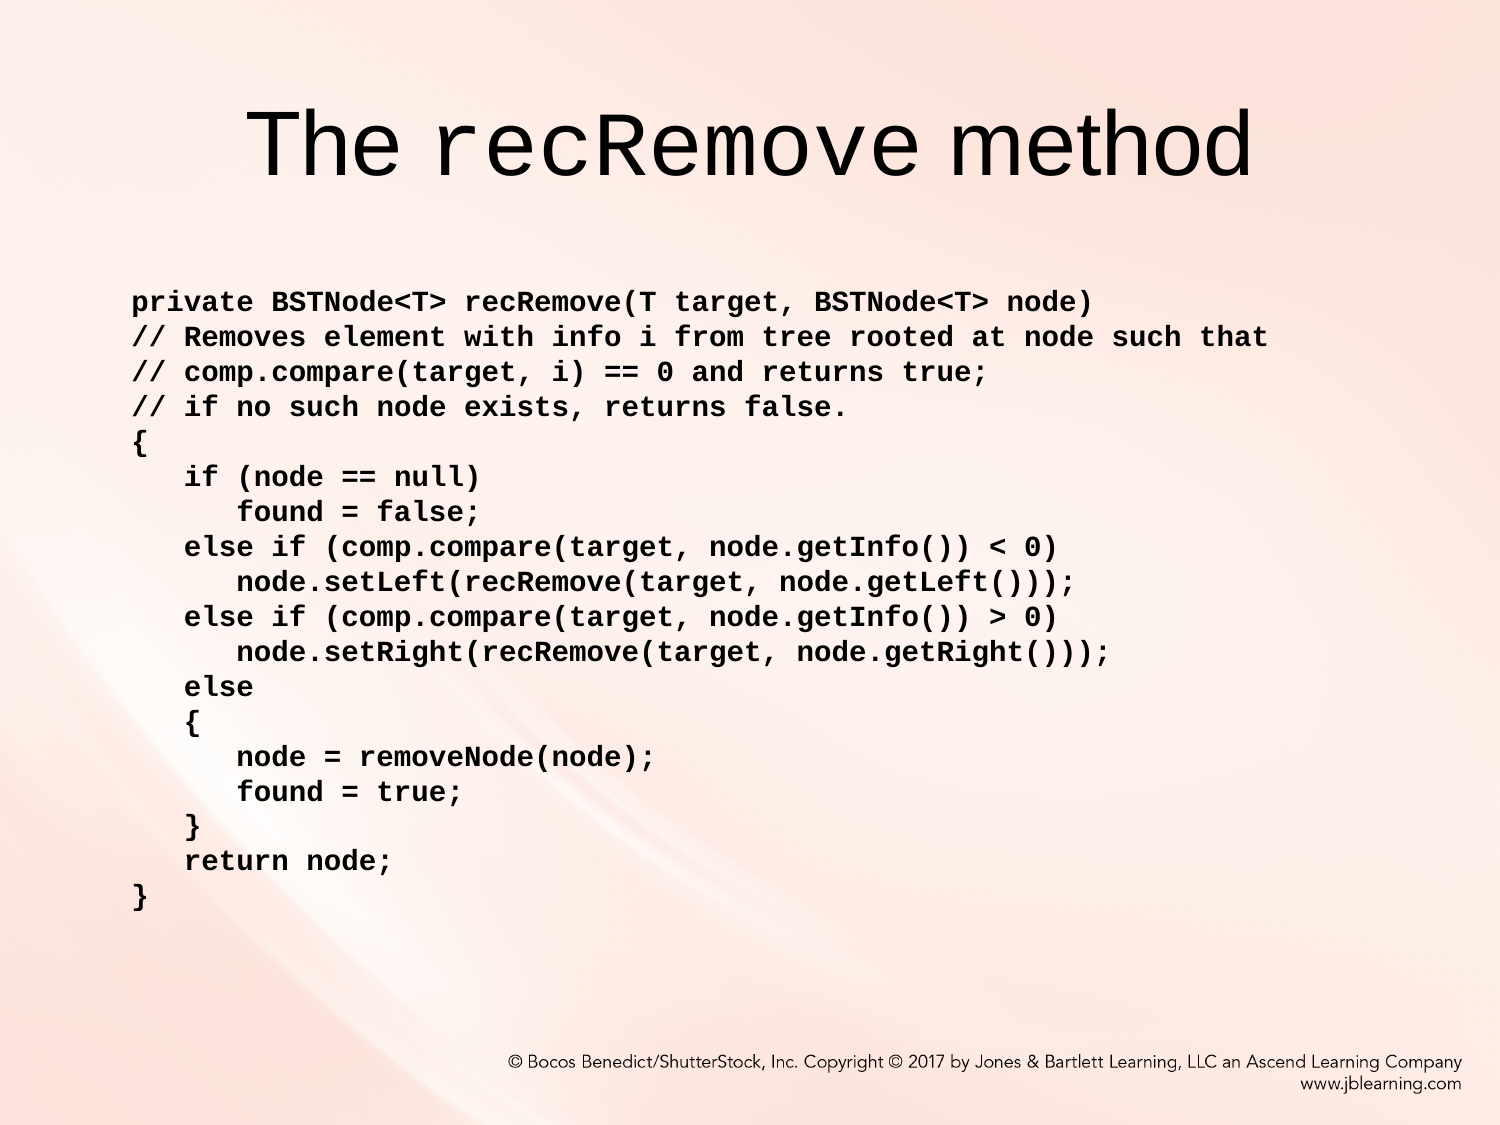

# The recRemove method
private BSTNode<T> recRemove(T target, BSTNode<T> node)
// Removes element with info i from tree rooted at node such that
// comp.compare(target, i) == 0 and returns true;
// if no such node exists, returns false.
{
   if (node == null)
      found = false;
   else if (comp.compare(target, node.getInfo()) < 0)
      node.setLeft(recRemove(target, node.getLeft()));
   else if (comp.compare(target, node.getInfo()) > 0)
      node.setRight(recRemove(target, node.getRight()));
   else
   {
      node = removeNode(node);
      found = true;
   }
   return node;
}